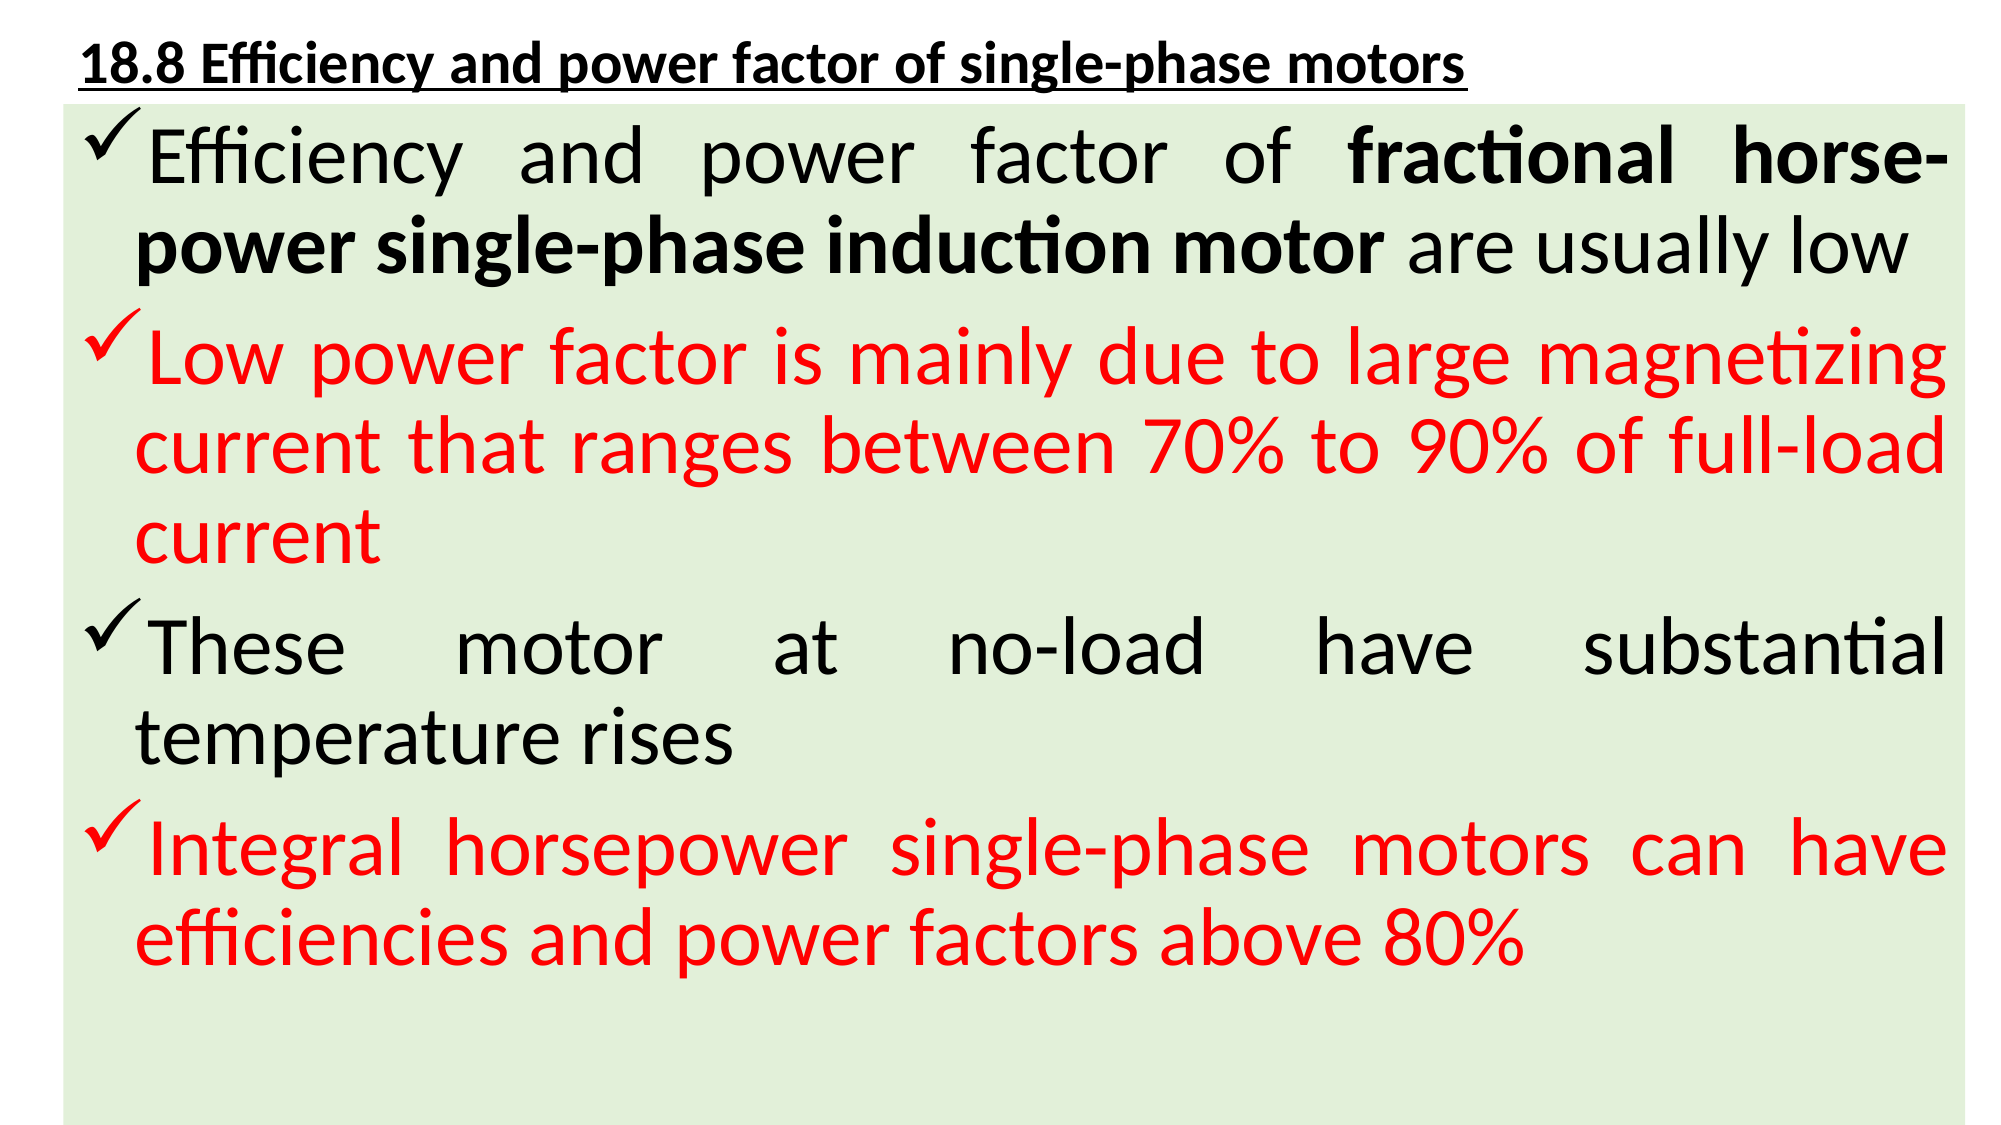

# 18.8 Efficiency and power factor of single-phase motors
Efficiency and power factor of fractional horse-power single-phase induction motor are usually low
Low power factor is mainly due to large magnetizing current that ranges between 70% to 90% of full-load current
These motor at no-load have substantial temperature rises
Integral horsepower single-phase motors can have efficiencies and power factors above 80%

EE350-Electric Machinery Fundamentals
23